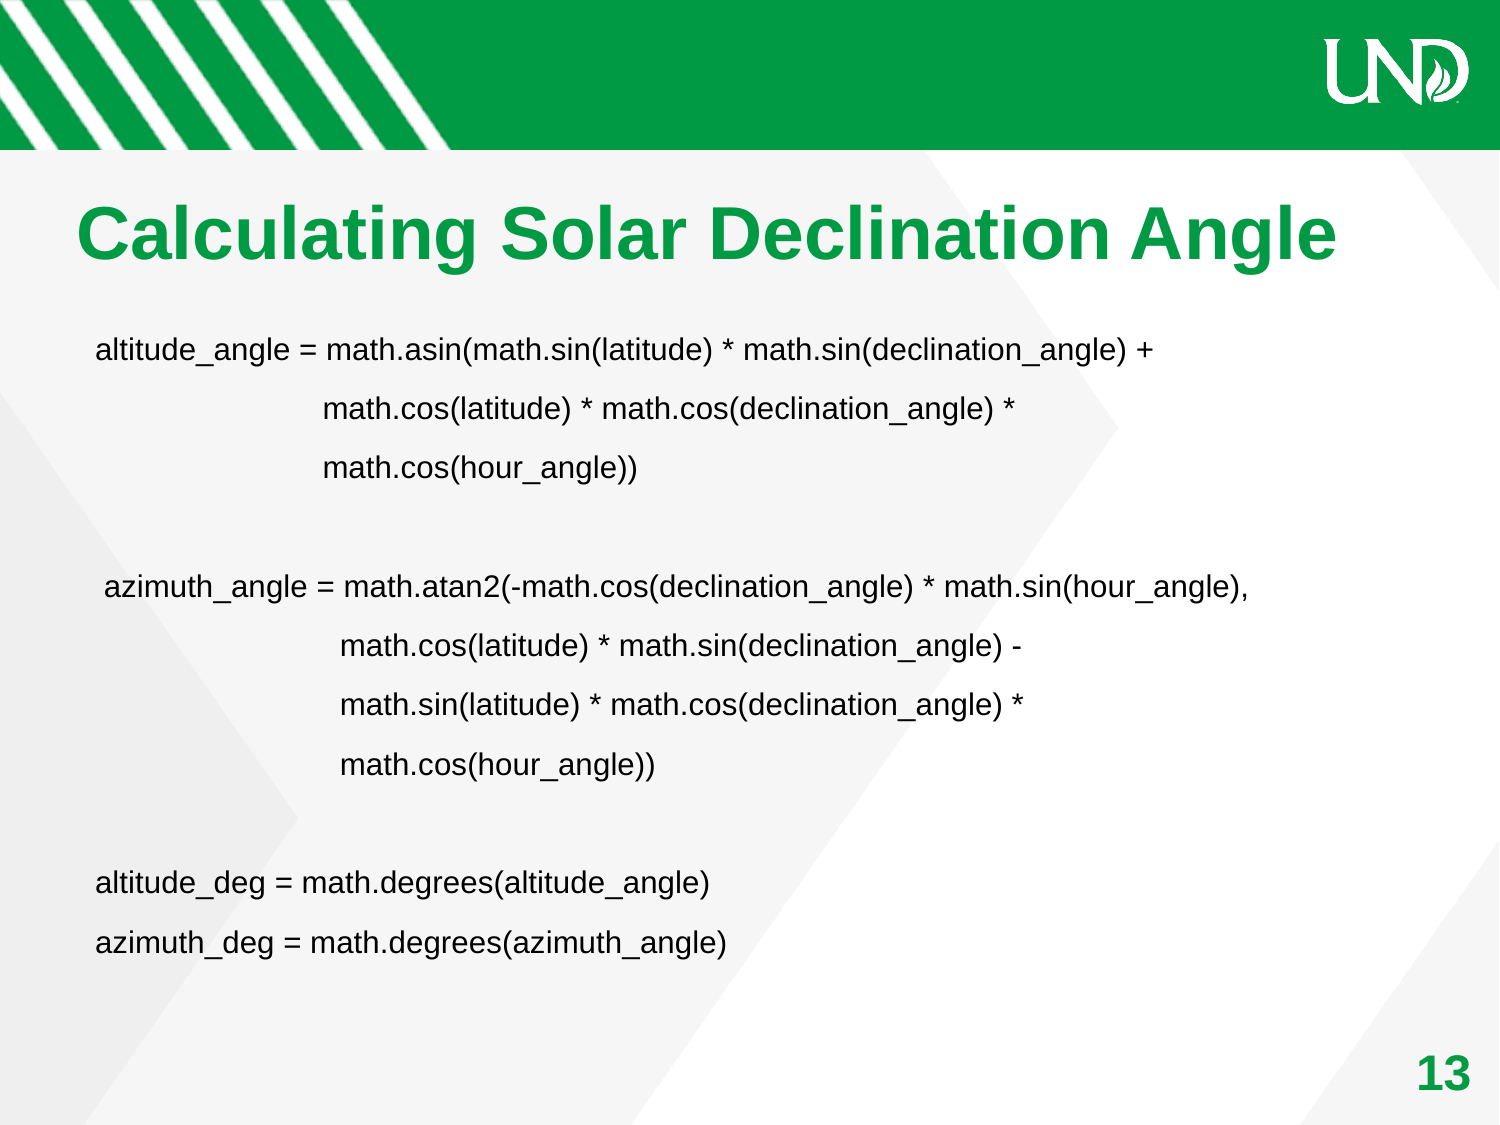

# Calculating Solar Declination Angle
altitude_angle = math.asin(math.sin(latitude) * math.sin(declination_angle) +
                          math.cos(latitude) * math.cos(declination_angle) *
                          math.cos(hour_angle))

 azimuth_angle = math.atan2(-math.cos(declination_angle) * math.sin(hour_angle),
                            math.cos(latitude) * math.sin(declination_angle) -
                            math.sin(latitude) * math.cos(declination_angle) *
                            math.cos(hour_angle))

altitude_deg = math.degrees(altitude_angle)
azimuth_deg = math.degrees(azimuth_angle)

13